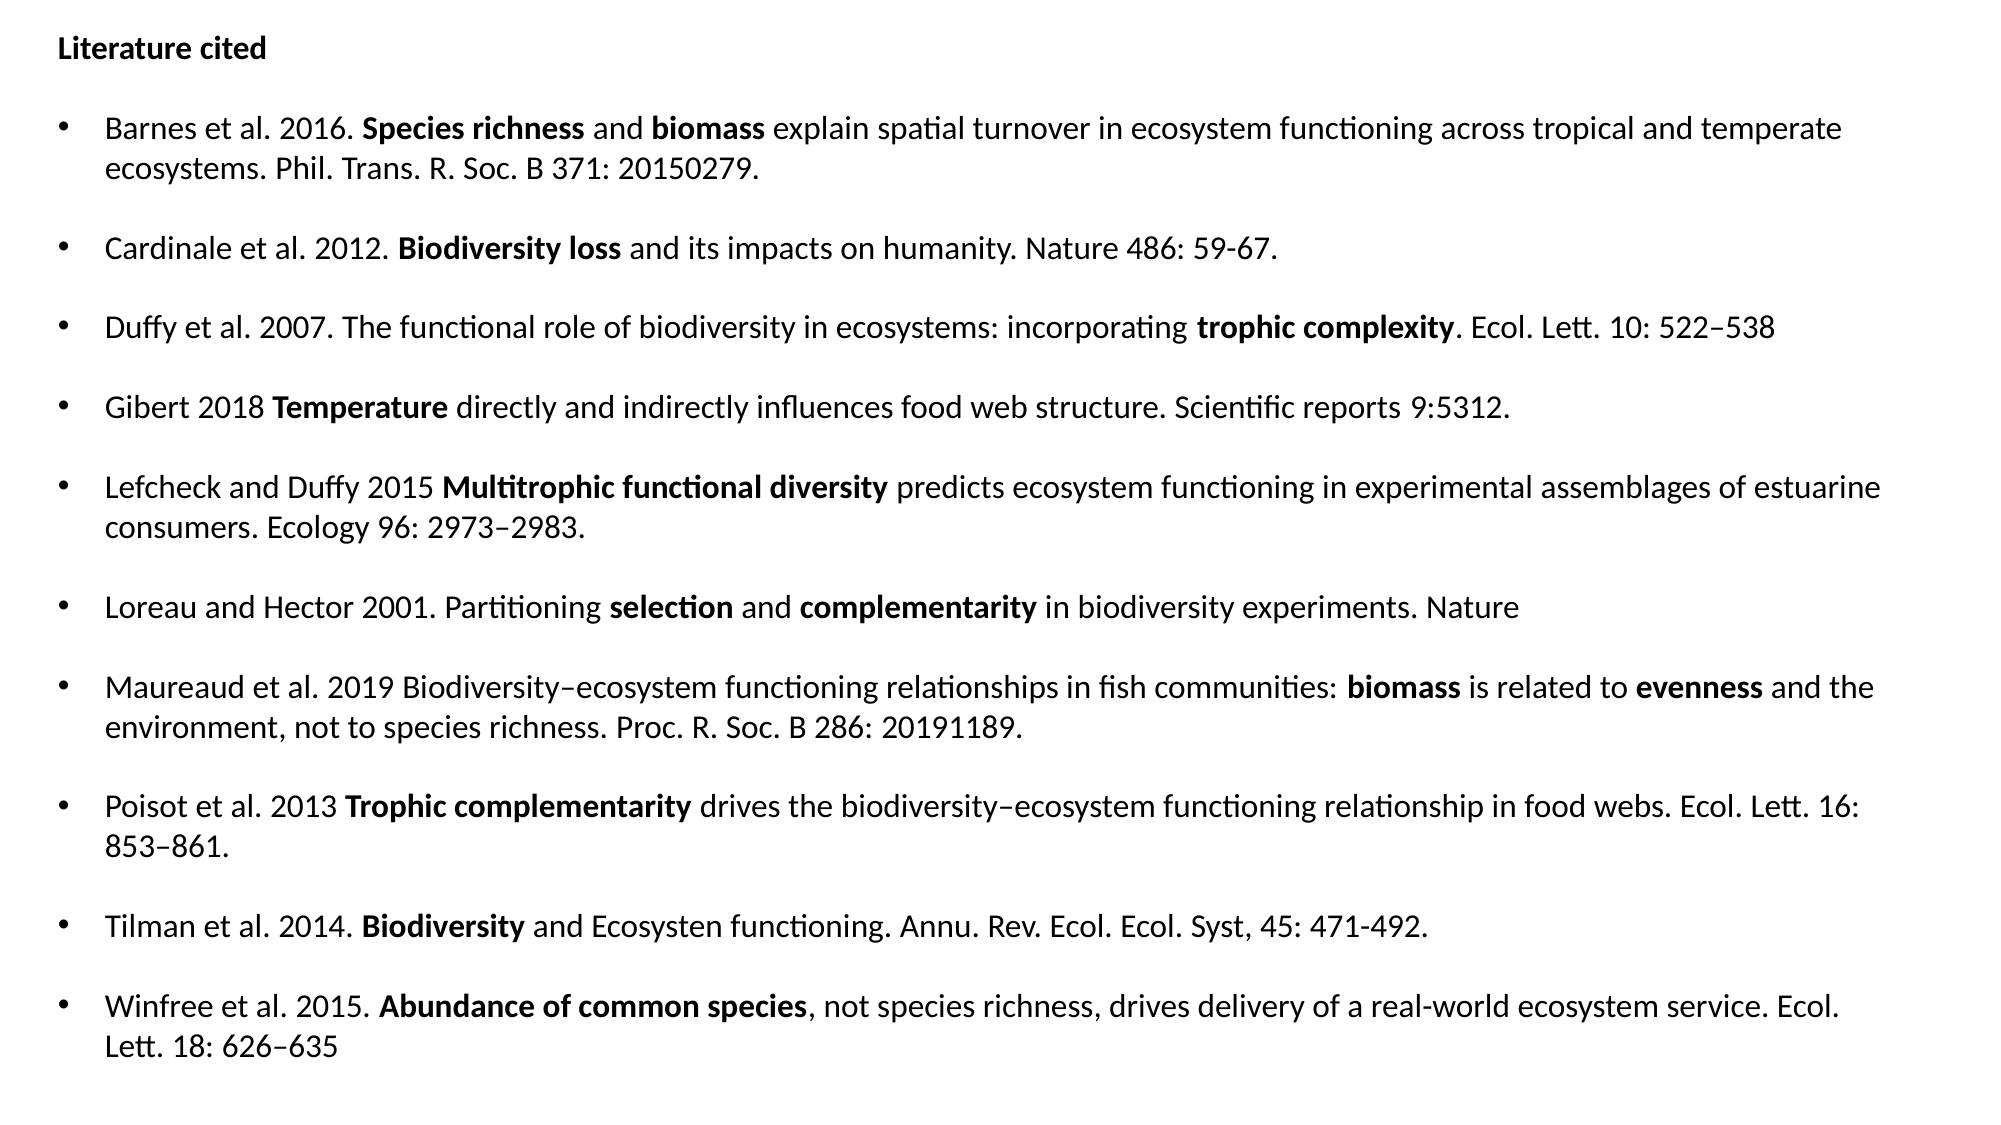

Literature cited

Barnes et al. 2016. Species richness and biomass explain spatial turnover in ecosystem functioning across tropical and temperate ecosystems. Phil. Trans. R. Soc. B 371: 20150279.

Cardinale et al. 2012. Biodiversity loss and its impacts on humanity. Nature 486: 59-67.

Duffy et al. 2007. The functional role of biodiversity in ecosystems: incorporating trophic complexity. Ecol. Lett. 10: 522–538

Gibert 2018 Temperature directly and indirectly influences food web structure. Scientific reports 9:5312.

Lefcheck and Duffy 2015 Multitrophic functional diversity predicts ecosystem functioning in experimental assemblages of estuarine consumers. Ecology 96: 2973–2983.

Loreau and Hector 2001. Partitioning selection and complementarity in biodiversity experiments. Nature

Maureaud et al. 2019 Biodiversity–ecosystem functioning relationships in fish communities: biomass is related to evenness and the environment, not to species richness. Proc. R. Soc. B 286: 20191189.

Poisot et al. 2013 Trophic complementarity drives the biodiversity–ecosystem functioning relationship in food webs. Ecol. Lett. 16: 853–861.

Tilman et al. 2014. Biodiversity and Ecosysten functioning. Annu. Rev. Ecol. Ecol. Syst, 45: 471-492.

Winfree et al. 2015. Abundance of common species, not species richness, drives delivery of a real-world ecosystem service. Ecol. Lett. 18: 626–635